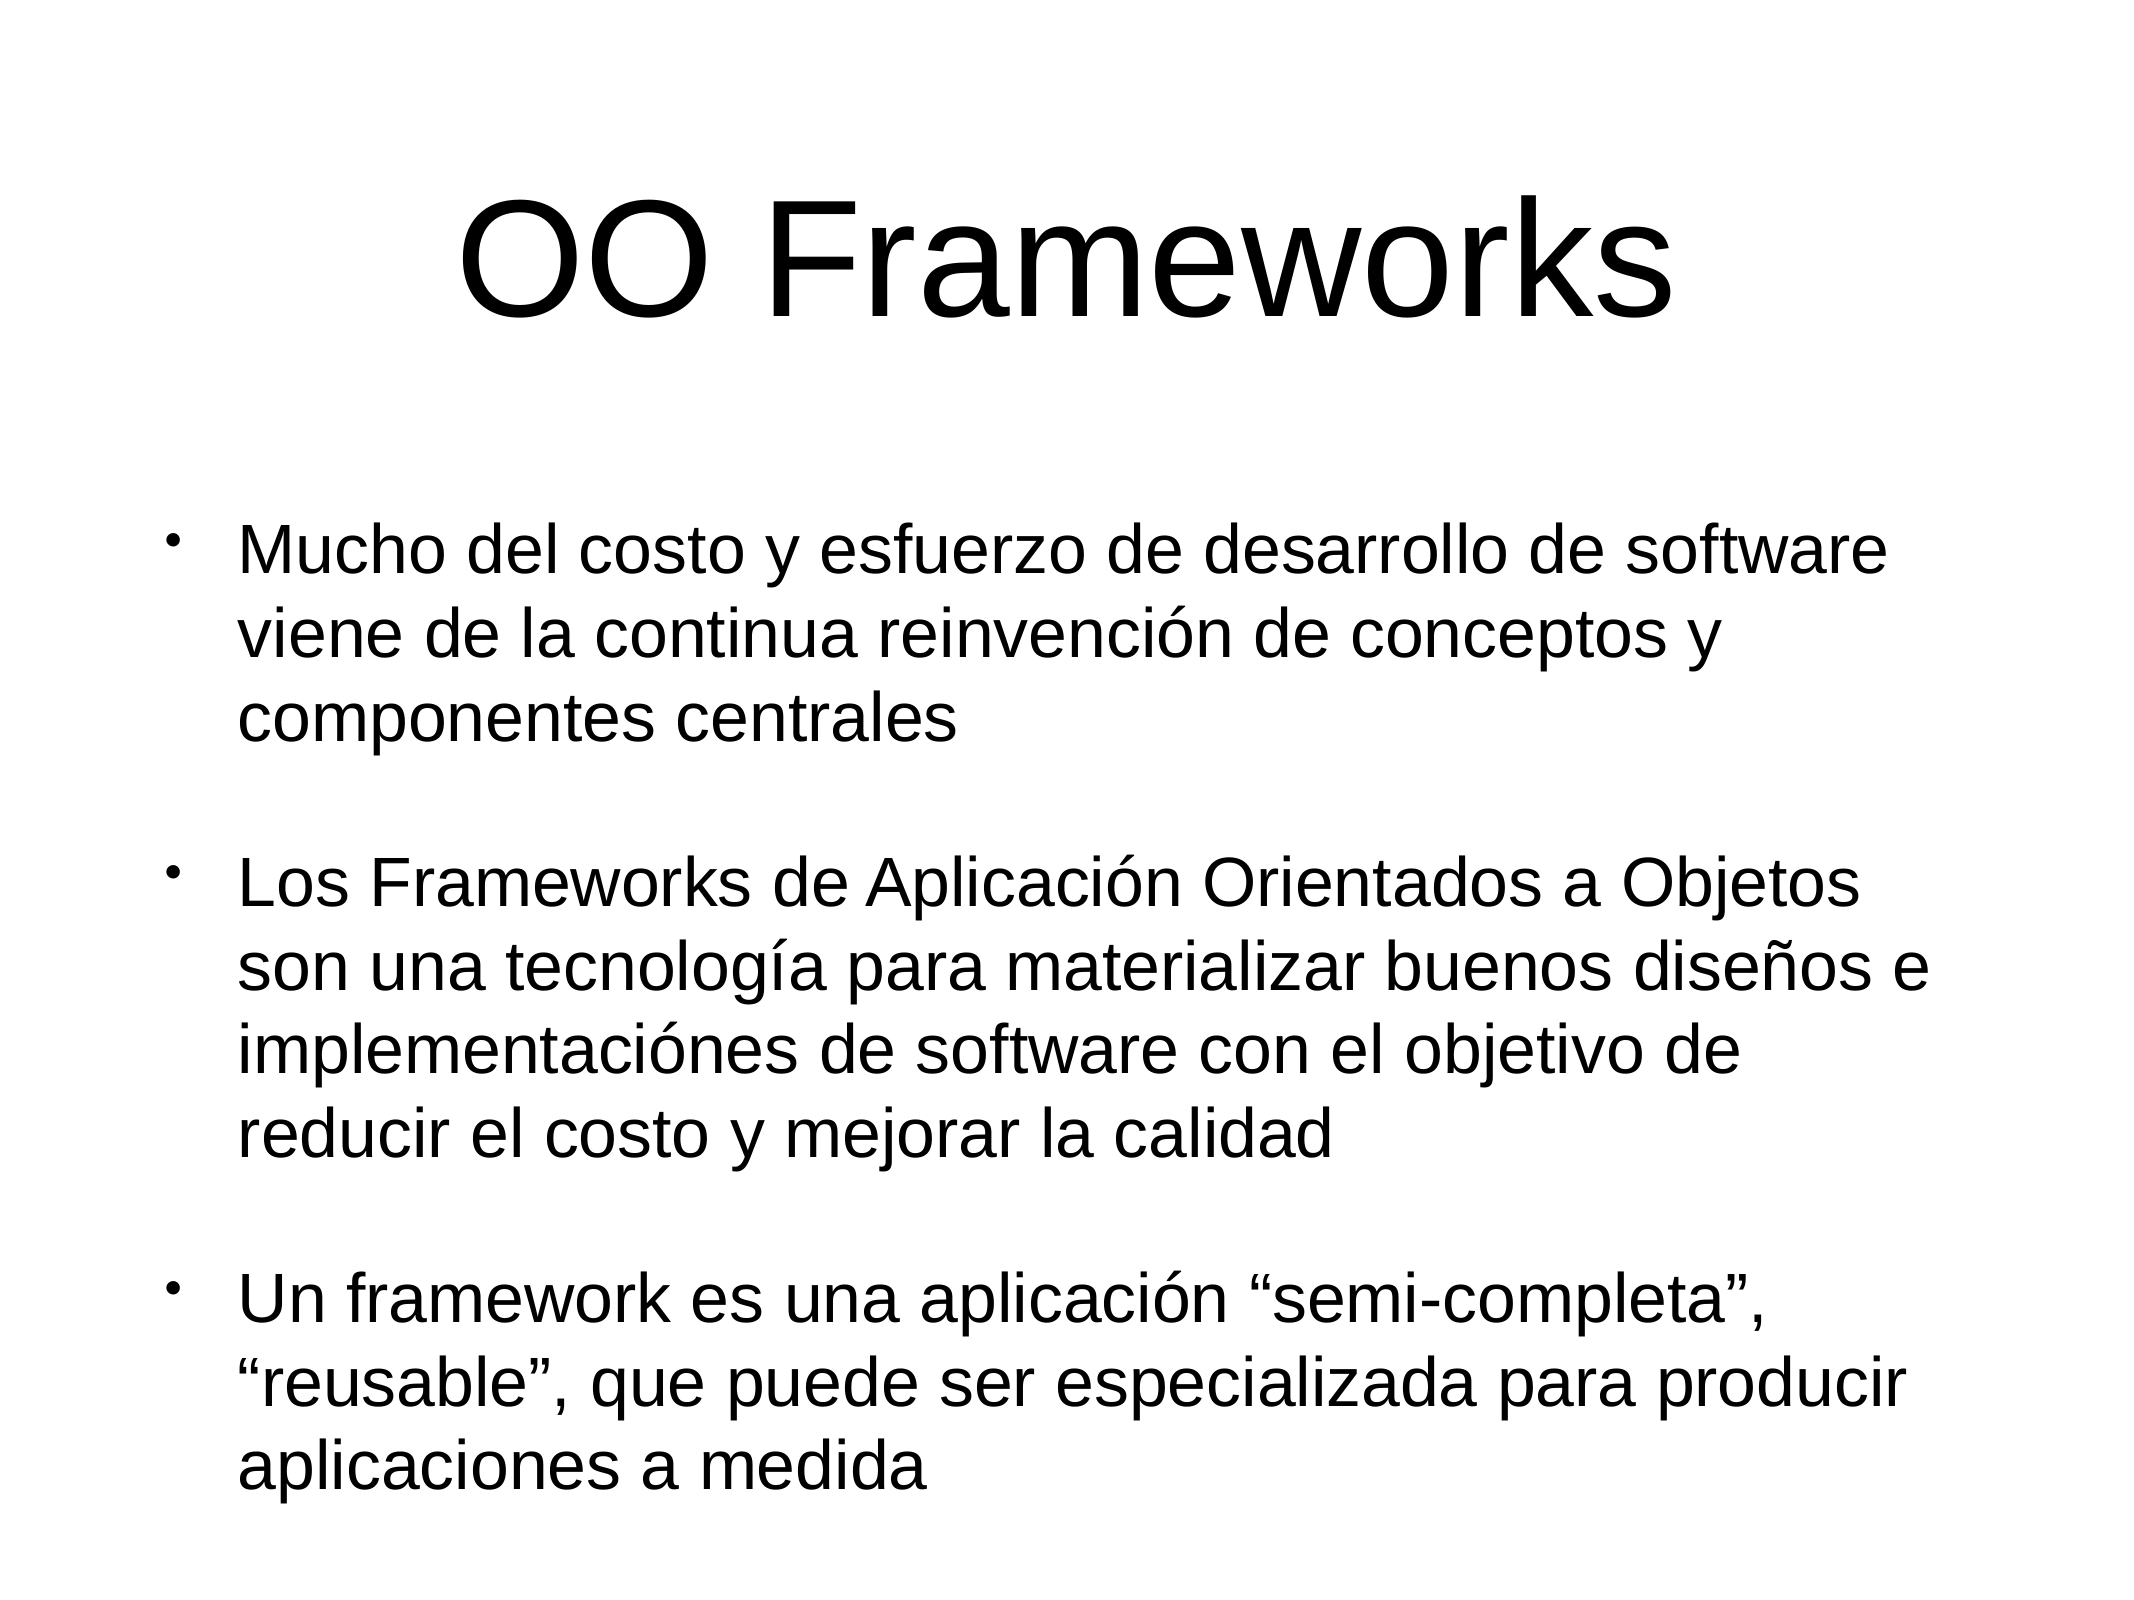

# OO Frameworks
Mucho del costo y esfuerzo de desarrollo de software viene de la continua reinvención de conceptos y componentes centrales
Los Frameworks de Aplicación Orientados a Objetos son una tecnología para materializar buenos diseños e implementaciónes de software con el objetivo de reducir el costo y mejorar la calidad
Un framework es una aplicación “semi-completa”, “reusable”, que puede ser especializada para producir aplicaciones a medida